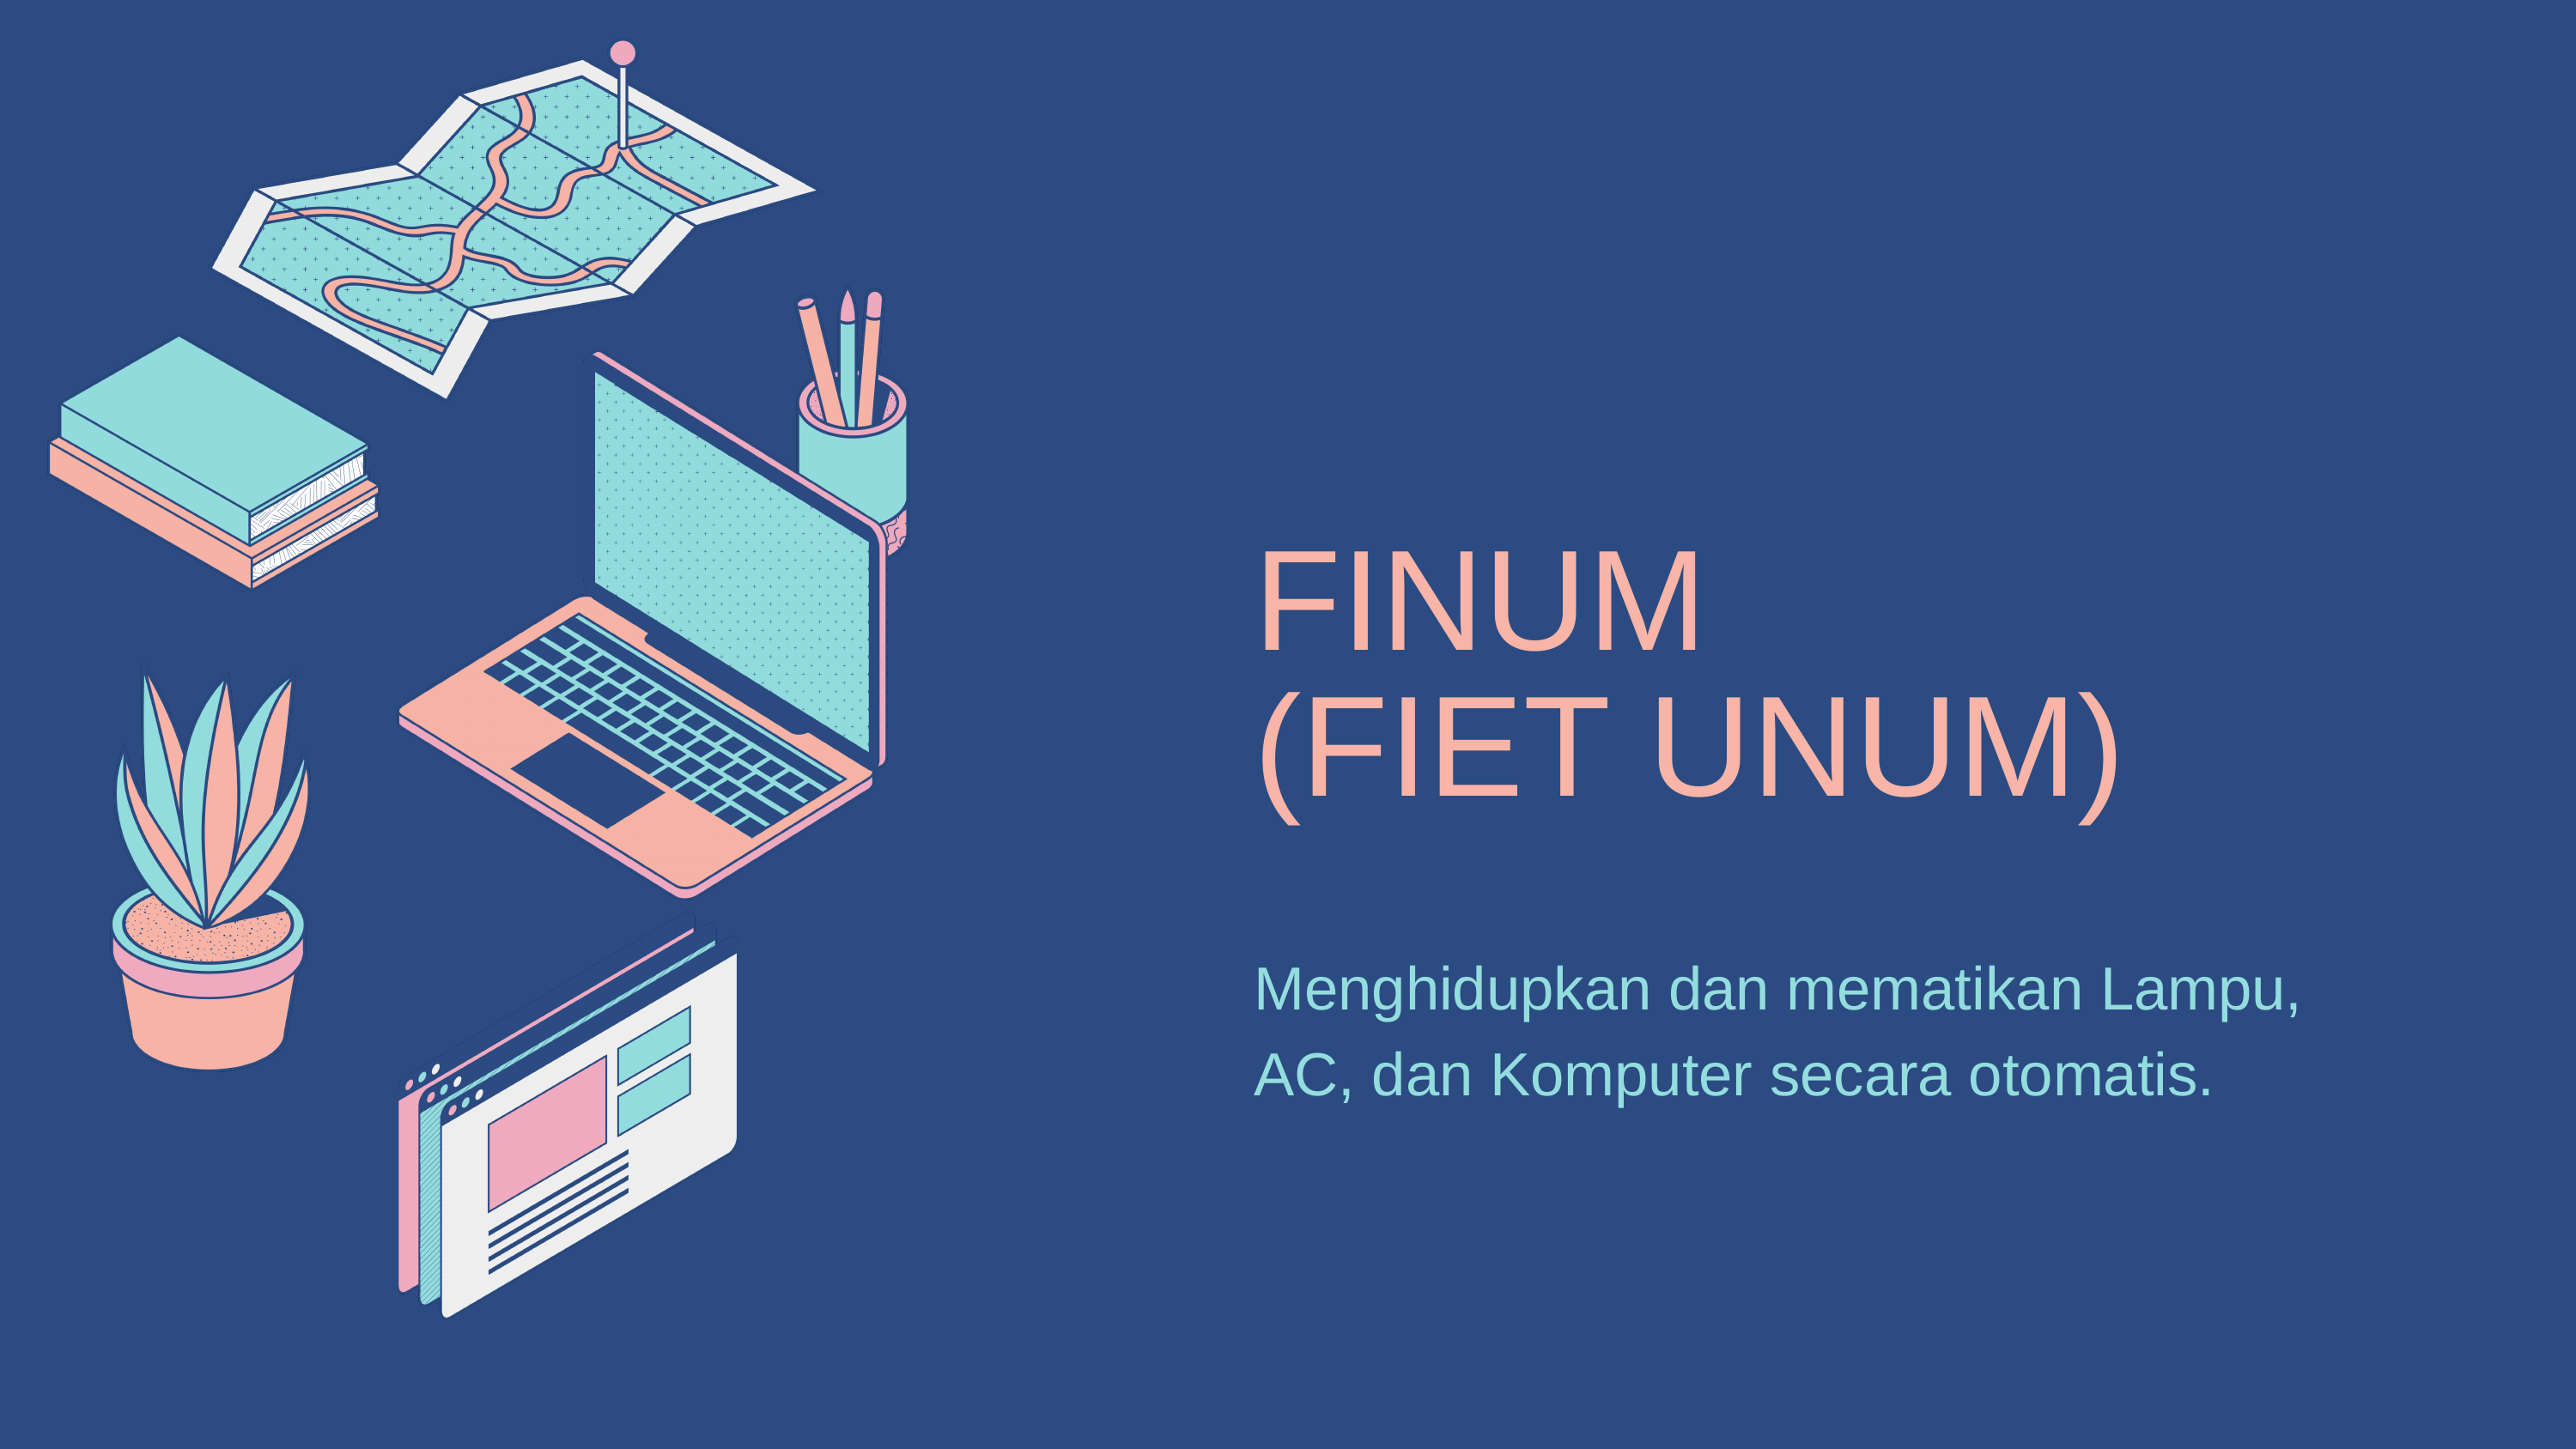

FINUM
(FIET UNUM)
Menghidupkan dan mematikan Lampu, AC, dan Komputer secara otomatis.